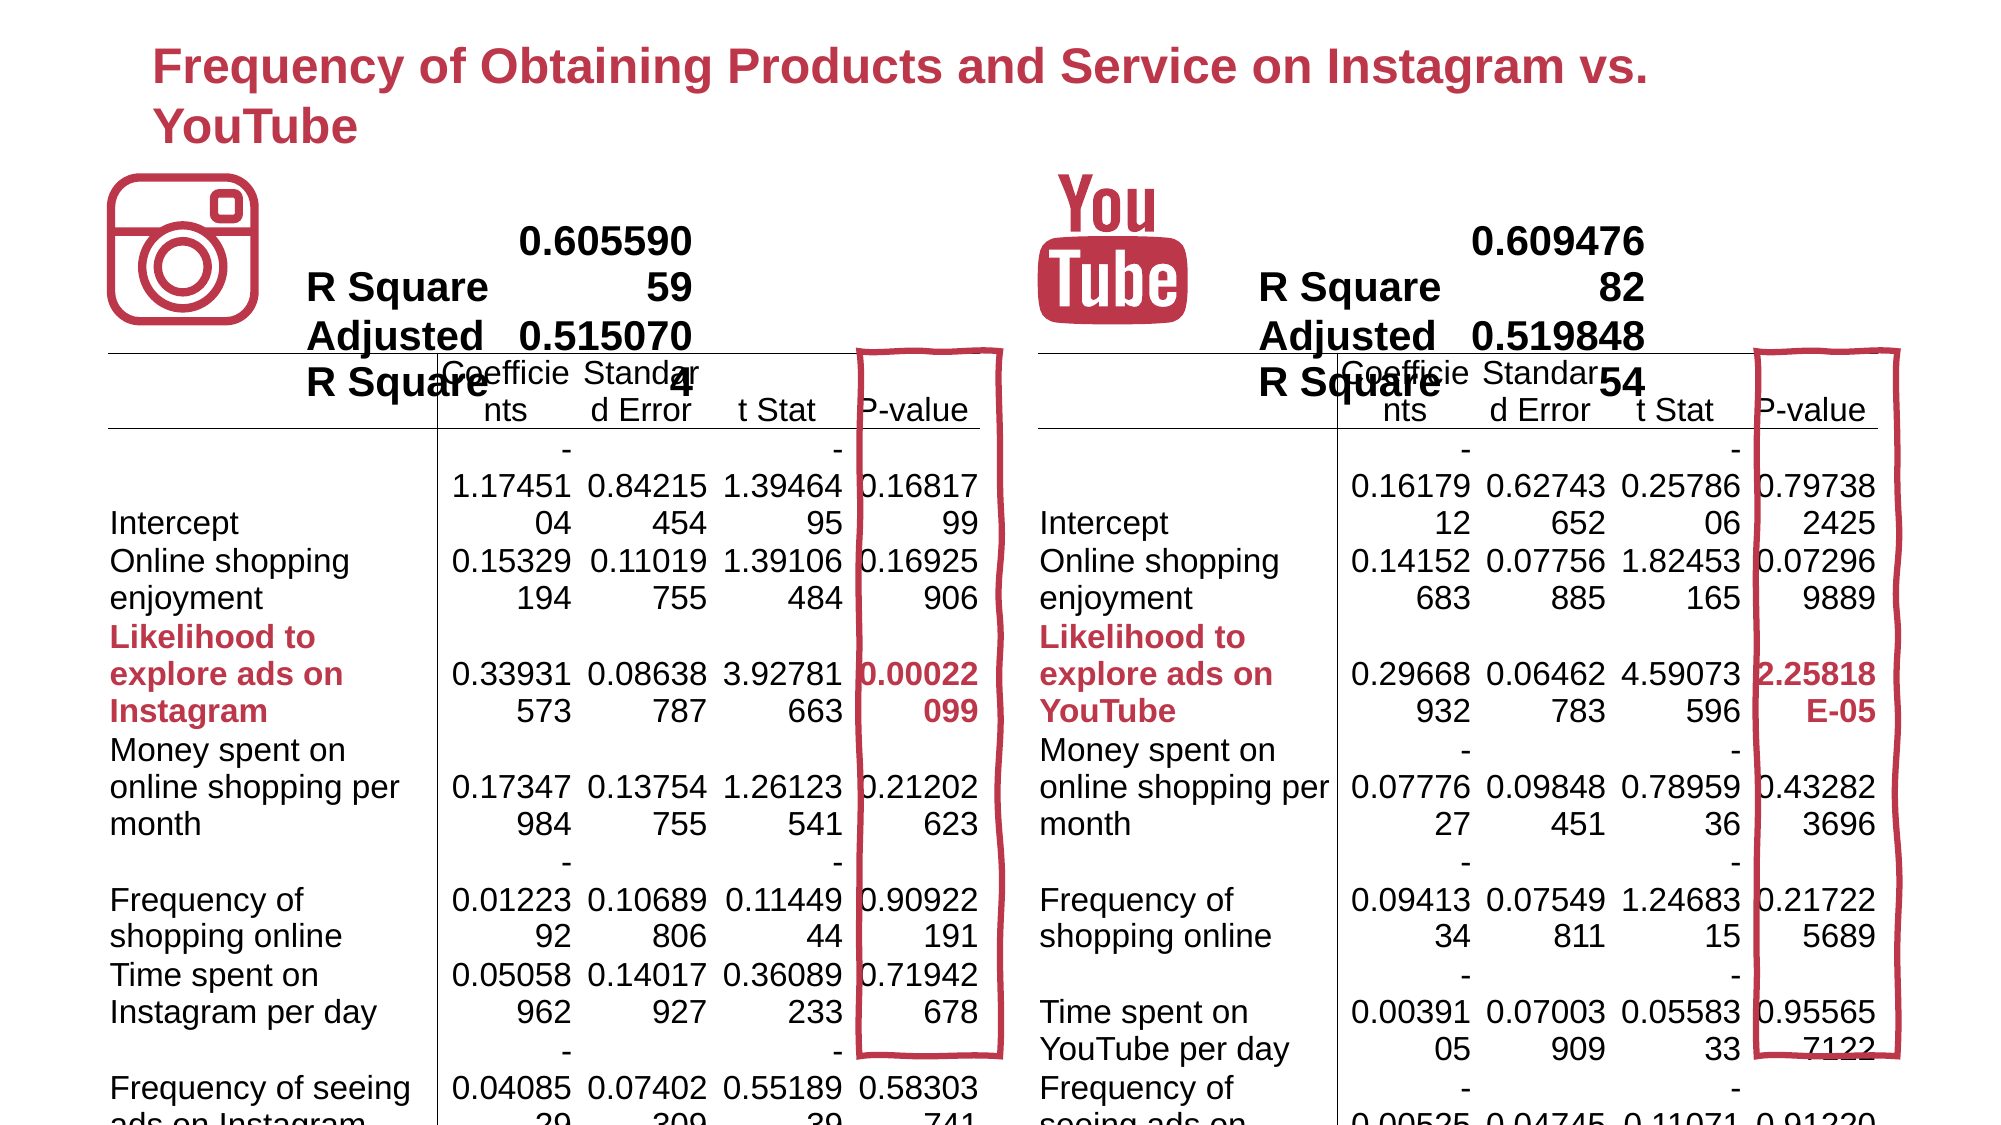

Frequency of Obtaining Products and Service on Instagram vs. YouTube

| R Square | 0.60559059 |
| --- | --- |
| Adjusted R Square | 0.5150704 |
| R Square | 0.60947682 |
| --- | --- |
| Adjusted R Square | 0.51984854 |

|  | Coefficients | Standard Error | t Stat | P-value |
| --- | --- | --- | --- | --- |
| Intercept | -0.1617912 | 0.62743652 | -0.2578606 | 0.797382425 |
| Online shopping enjoyment | 0.14152683 | 0.07756885 | 1.82453165 | 0.072969889 |
| Likelihood to explore ads on YouTube | 0.29668932 | 0.06462783 | 4.59073596 | 2.25818E-05 |
| Money spent on online shopping per month | -0.0777627 | 0.09848451 | -0.7895936 | 0.432823696 |
| Frequency of shopping online | -0.0941334 | 0.07549811 | -1.2468315 | 0.217225689 |
| Time spent on YouTube per day | -0.0039105 | 0.07003909 | -0.0558333 | 0.955657122 |
| Frequency of seeing ads on YouTube | -0.0052532 | 0.04745022 | -0.1107104 | 0.912209472 |
| Ads relevant to interests | 0.08728859 | 0.08237355 | 1.05966771 | 0.293473752 |
| Ads with sales promotions | 0.08572504 | 0.0878152 | 0.97619823 | 0.332821816 |
| Ad reliability | 0.04202182 | 0.09145421 | 0.45948476 | 0.647519465 |
| Ad design quality | -0.0741395 | 0.07383433 | -1.0041334 | 0.319281005 |
| Total number of ads you see | 0.08620168 | 0.0707489 | 1.21841735 | 0.22775686 |
| Personalization level on YouTube | 0.10064379 | 0.05600234 | 1.79713541 | 0.077264646 |
| Is Male | 0.67299277 | 0.15466738 | 4.35122643 | 5.24404E-05 |
| Education level | -0.0603467 | 0.10420909 | -0.5790927 | 0.564659009 |
|  | Coefficients | Standard Error | t Stat | P-value |
| --- | --- | --- | --- | --- |
| Intercept | -1.1745104 | 0.84215454 | -1.3946495 | 0.1681799 |
| Online shopping enjoyment | 0.15329194 | 0.11019755 | 1.39106484 | 0.16925906 |
| Likelihood to explore ads on Instagram | 0.33931573 | 0.08638787 | 3.92781663 | 0.00022099 |
| Money spent on online shopping per month | 0.17347984 | 0.13754755 | 1.26123541 | 0.21202623 |
| Frequency of shopping online | -0.0122392 | 0.10689806 | -0.1144944 | 0.90922191 |
| Time spent on Instagram per day | 0.05058962 | 0.14017927 | 0.36089233 | 0.71942678 |
| Frequency of seeing ads on Instagram | -0.0408529 | 0.07402309 | -0.5518939 | 0.58303741 |
| Ads relevant to interests | 0.10174081 | 0.12121589 | 0.83933563 | 0.40455842 |
| Ads with sales promotions | -0.0937125 | 0.11941935 | -0.7847343 | 0.43564646 |
| Ad reliability | 0.07340095 | 0.12832793 | 0.5719795 | 0.56943779 |
| Ad design quality | 0.03346331 | 0.09600475 | 0.34855897 | 0.72862061 |
| Total number of ads you see | 0.1211609 | 0.10043179 | 1.20639986 | 0.2323214 |
| Personalization level on Instagram | 0.12084483 | 0.08531315 | 1.41648542 | 0.16172008 |
| Is Male | 0.57091513 | 0.20911816 | 2.73010778 | 0.00826437 |
| Education level | -0.0731834 | 0.14716616 | -0.497284 | 0.62077653 |